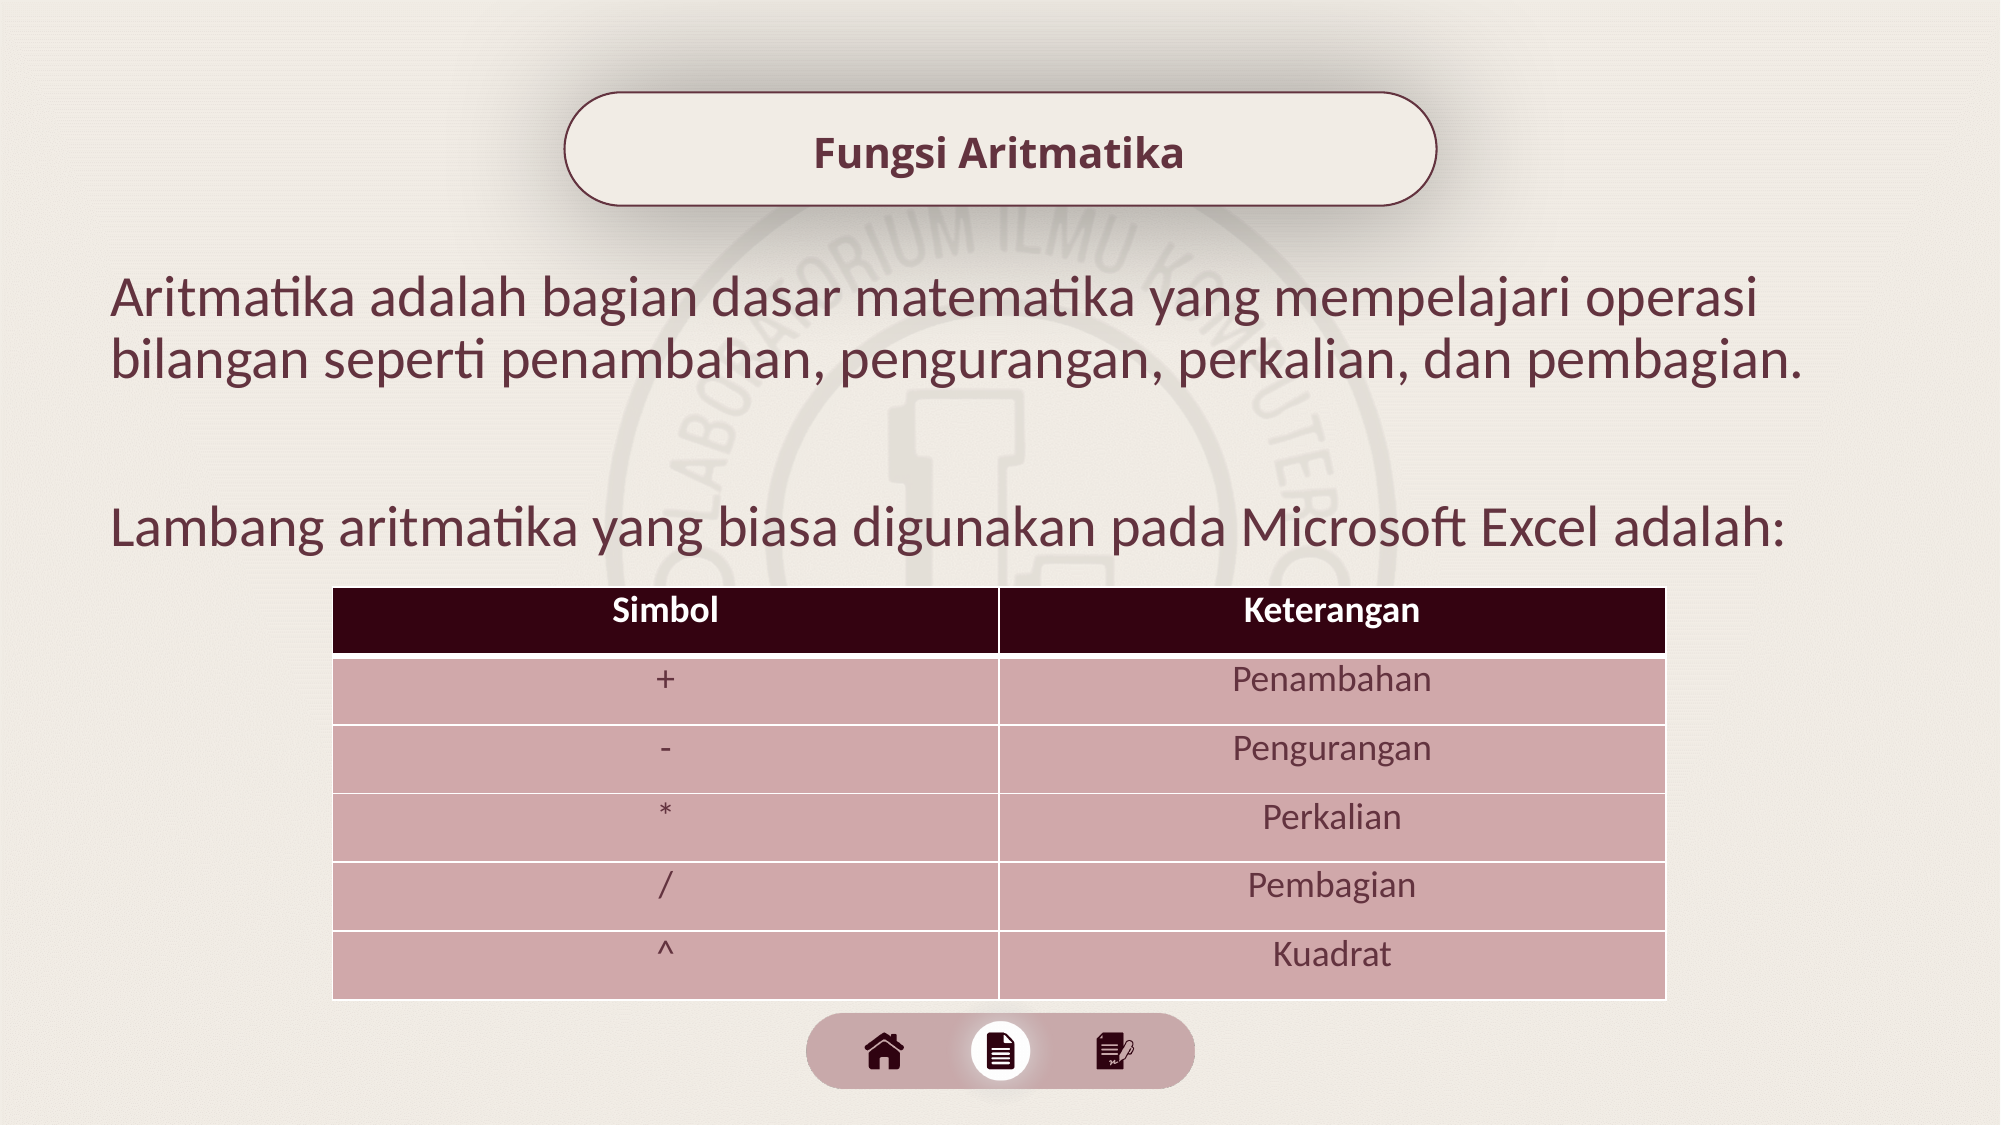

Fungsi Aritmatika
Aritmatika adalah bagian dasar matematika yang mempelajari operasi bilangan seperti penambahan, pengurangan, perkalian, dan pembagian.

Lambang aritmatika yang biasa digunakan pada Microsoft Excel adalah:

| Simbol | Keterangan |
| --- | --- |
| + | Penambahan |
| - | Pengurangan |
| \* | Perkalian |
| / | Pembagian |
| ^ | Kuadrat |